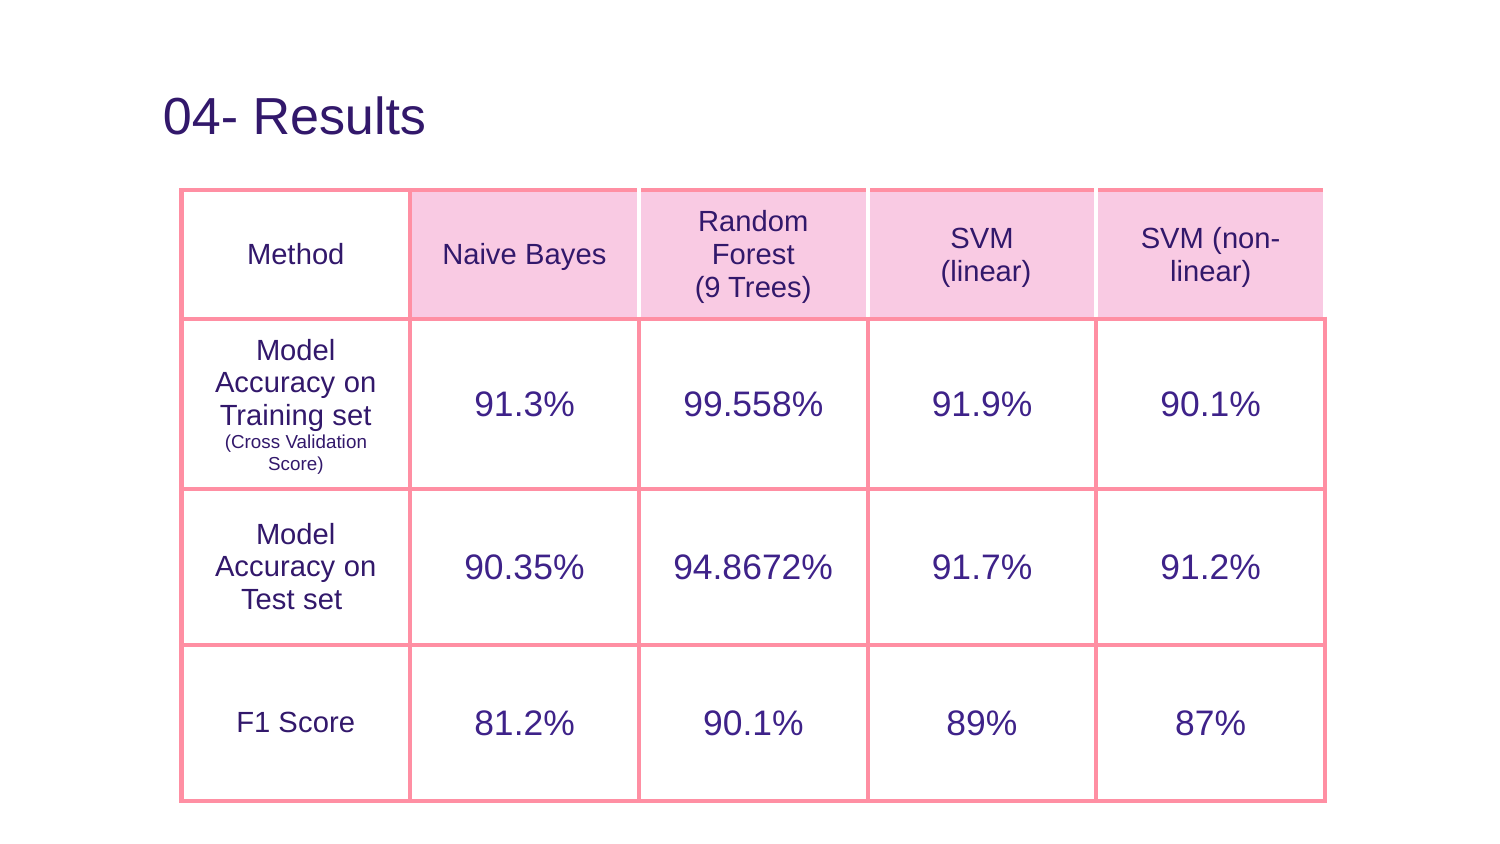

# 04- Results

| Method | Naive Bayes | Random Forest (9 Trees) | SVM (linear) | SVM (non-linear) |
| --- | --- | --- | --- | --- |
| Model Accuracy on Training set (Cross Validation Score) | 91.3% | 99.558% | 91.9% | 90.1% |
| Model Accuracy on Test set | 90.35% | 94.8672% | 91.7% | 91.2% |
| F1 Score | 81.2% | 90.1% | 89% | 87% |